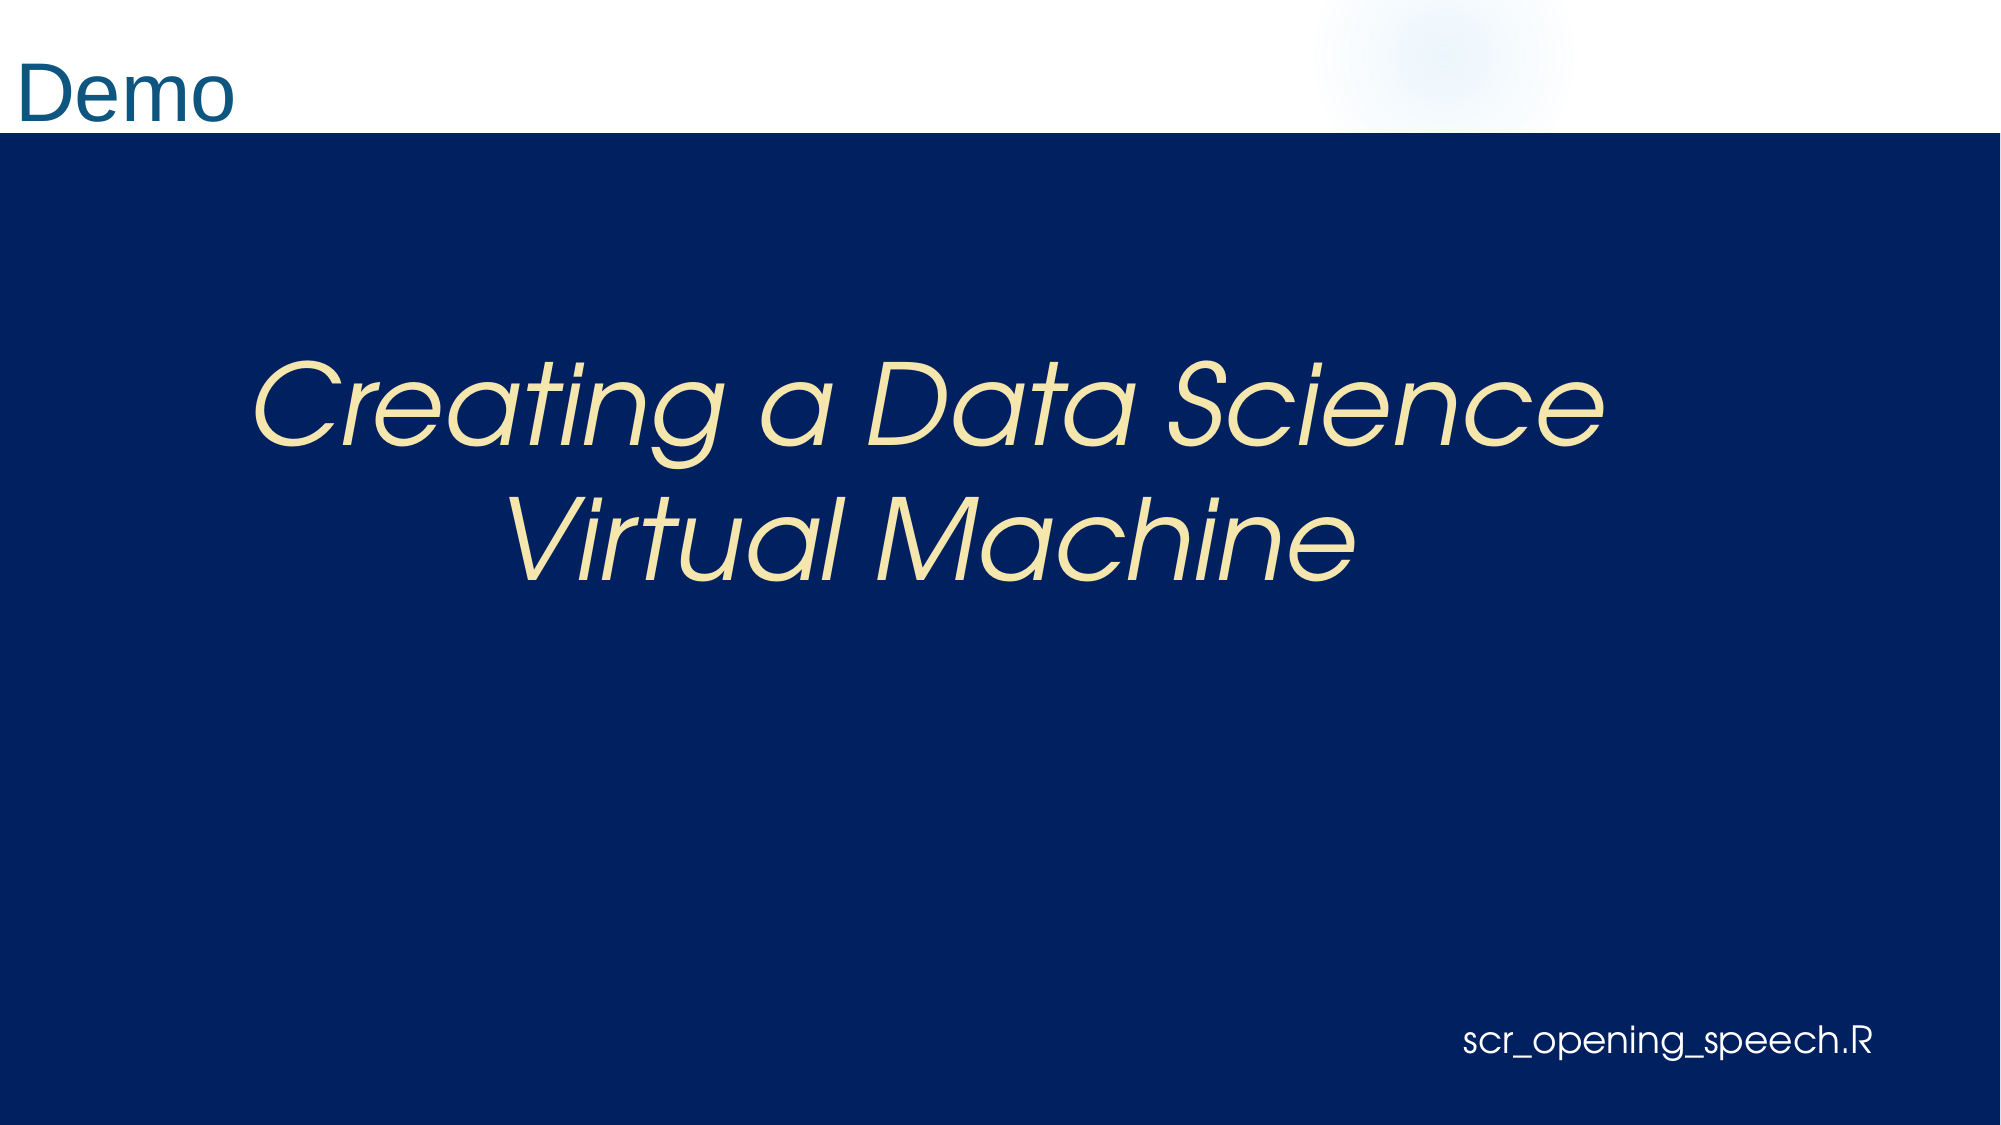

Demo
Creating a Data Science Virtual Machine

scr_opening_speech.R